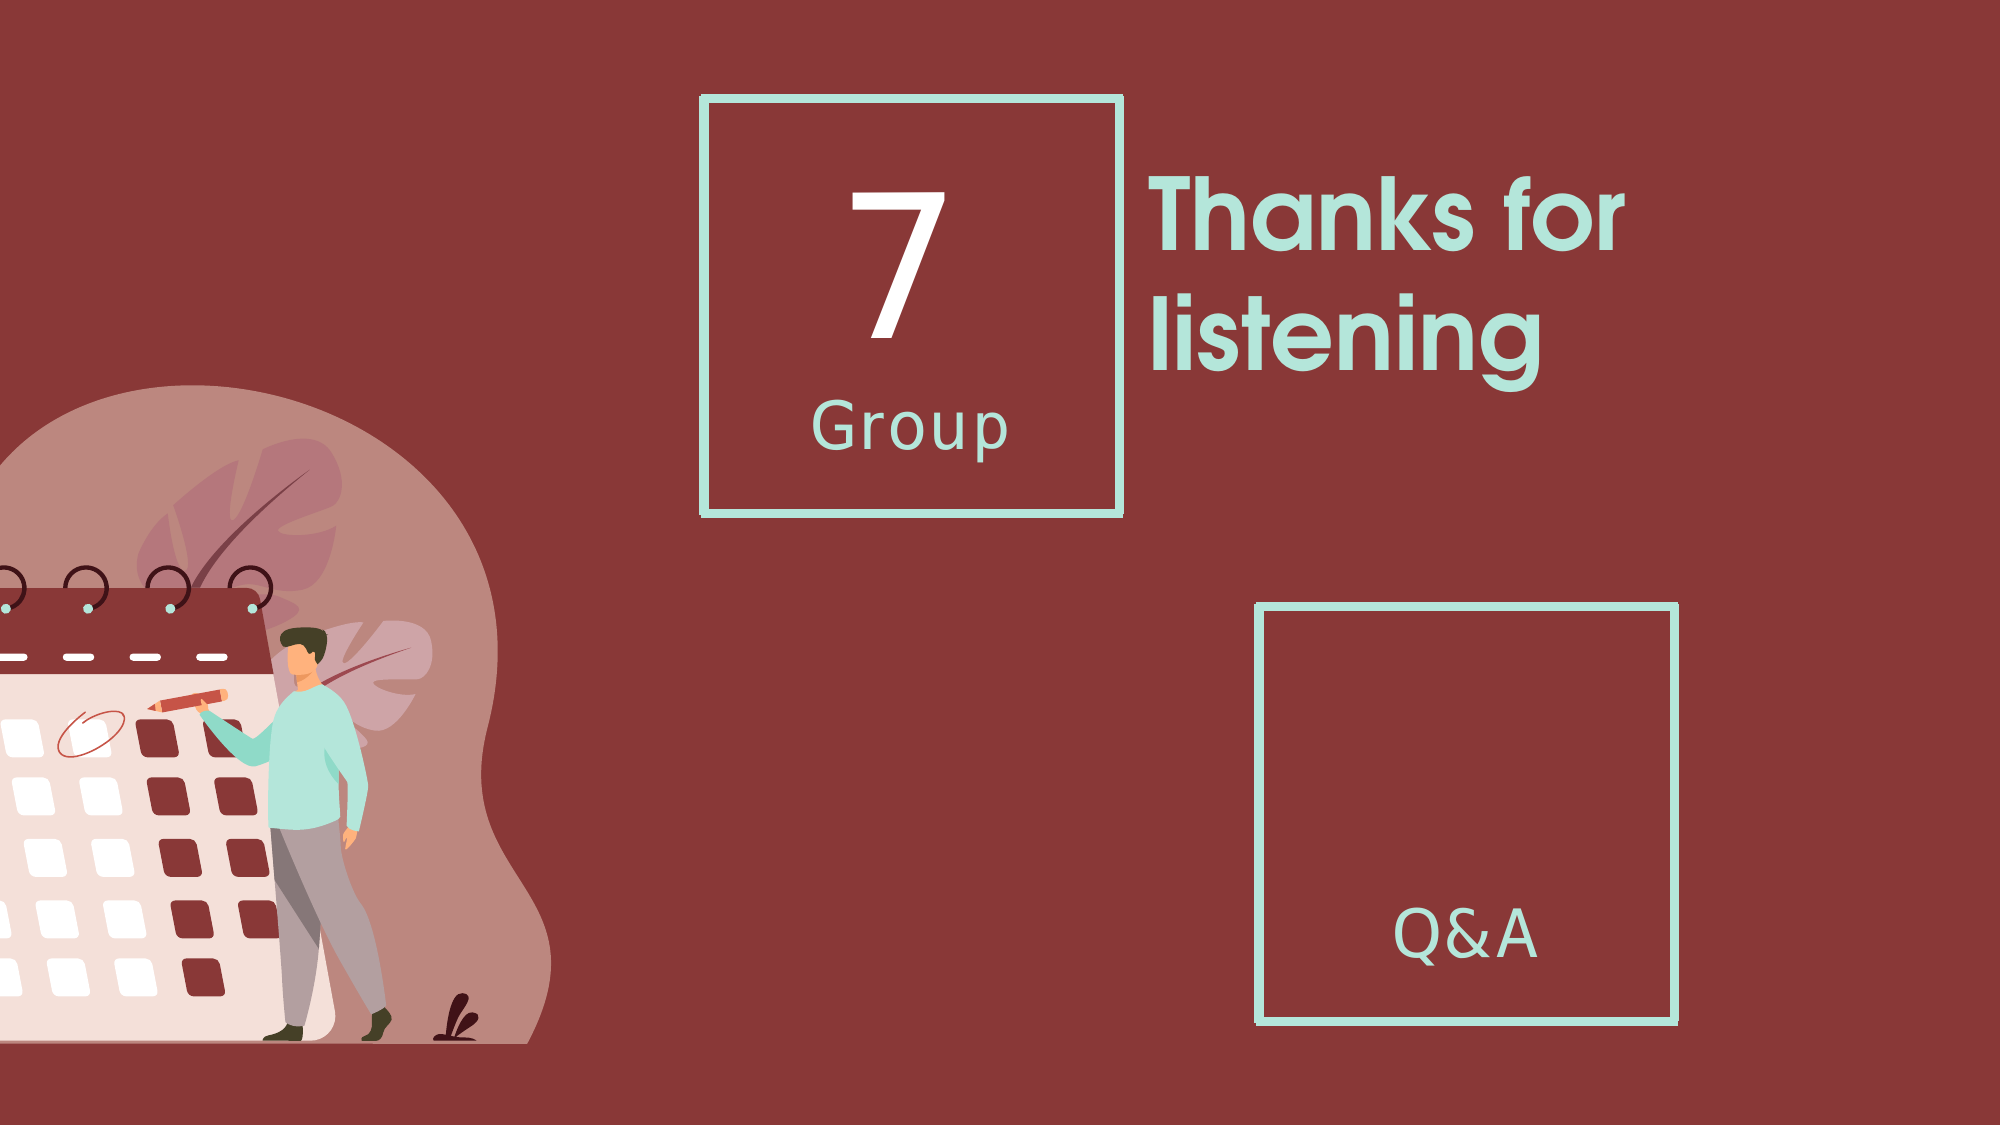

5

7

Thanks for listening
Project
timeline
Group

Q&A